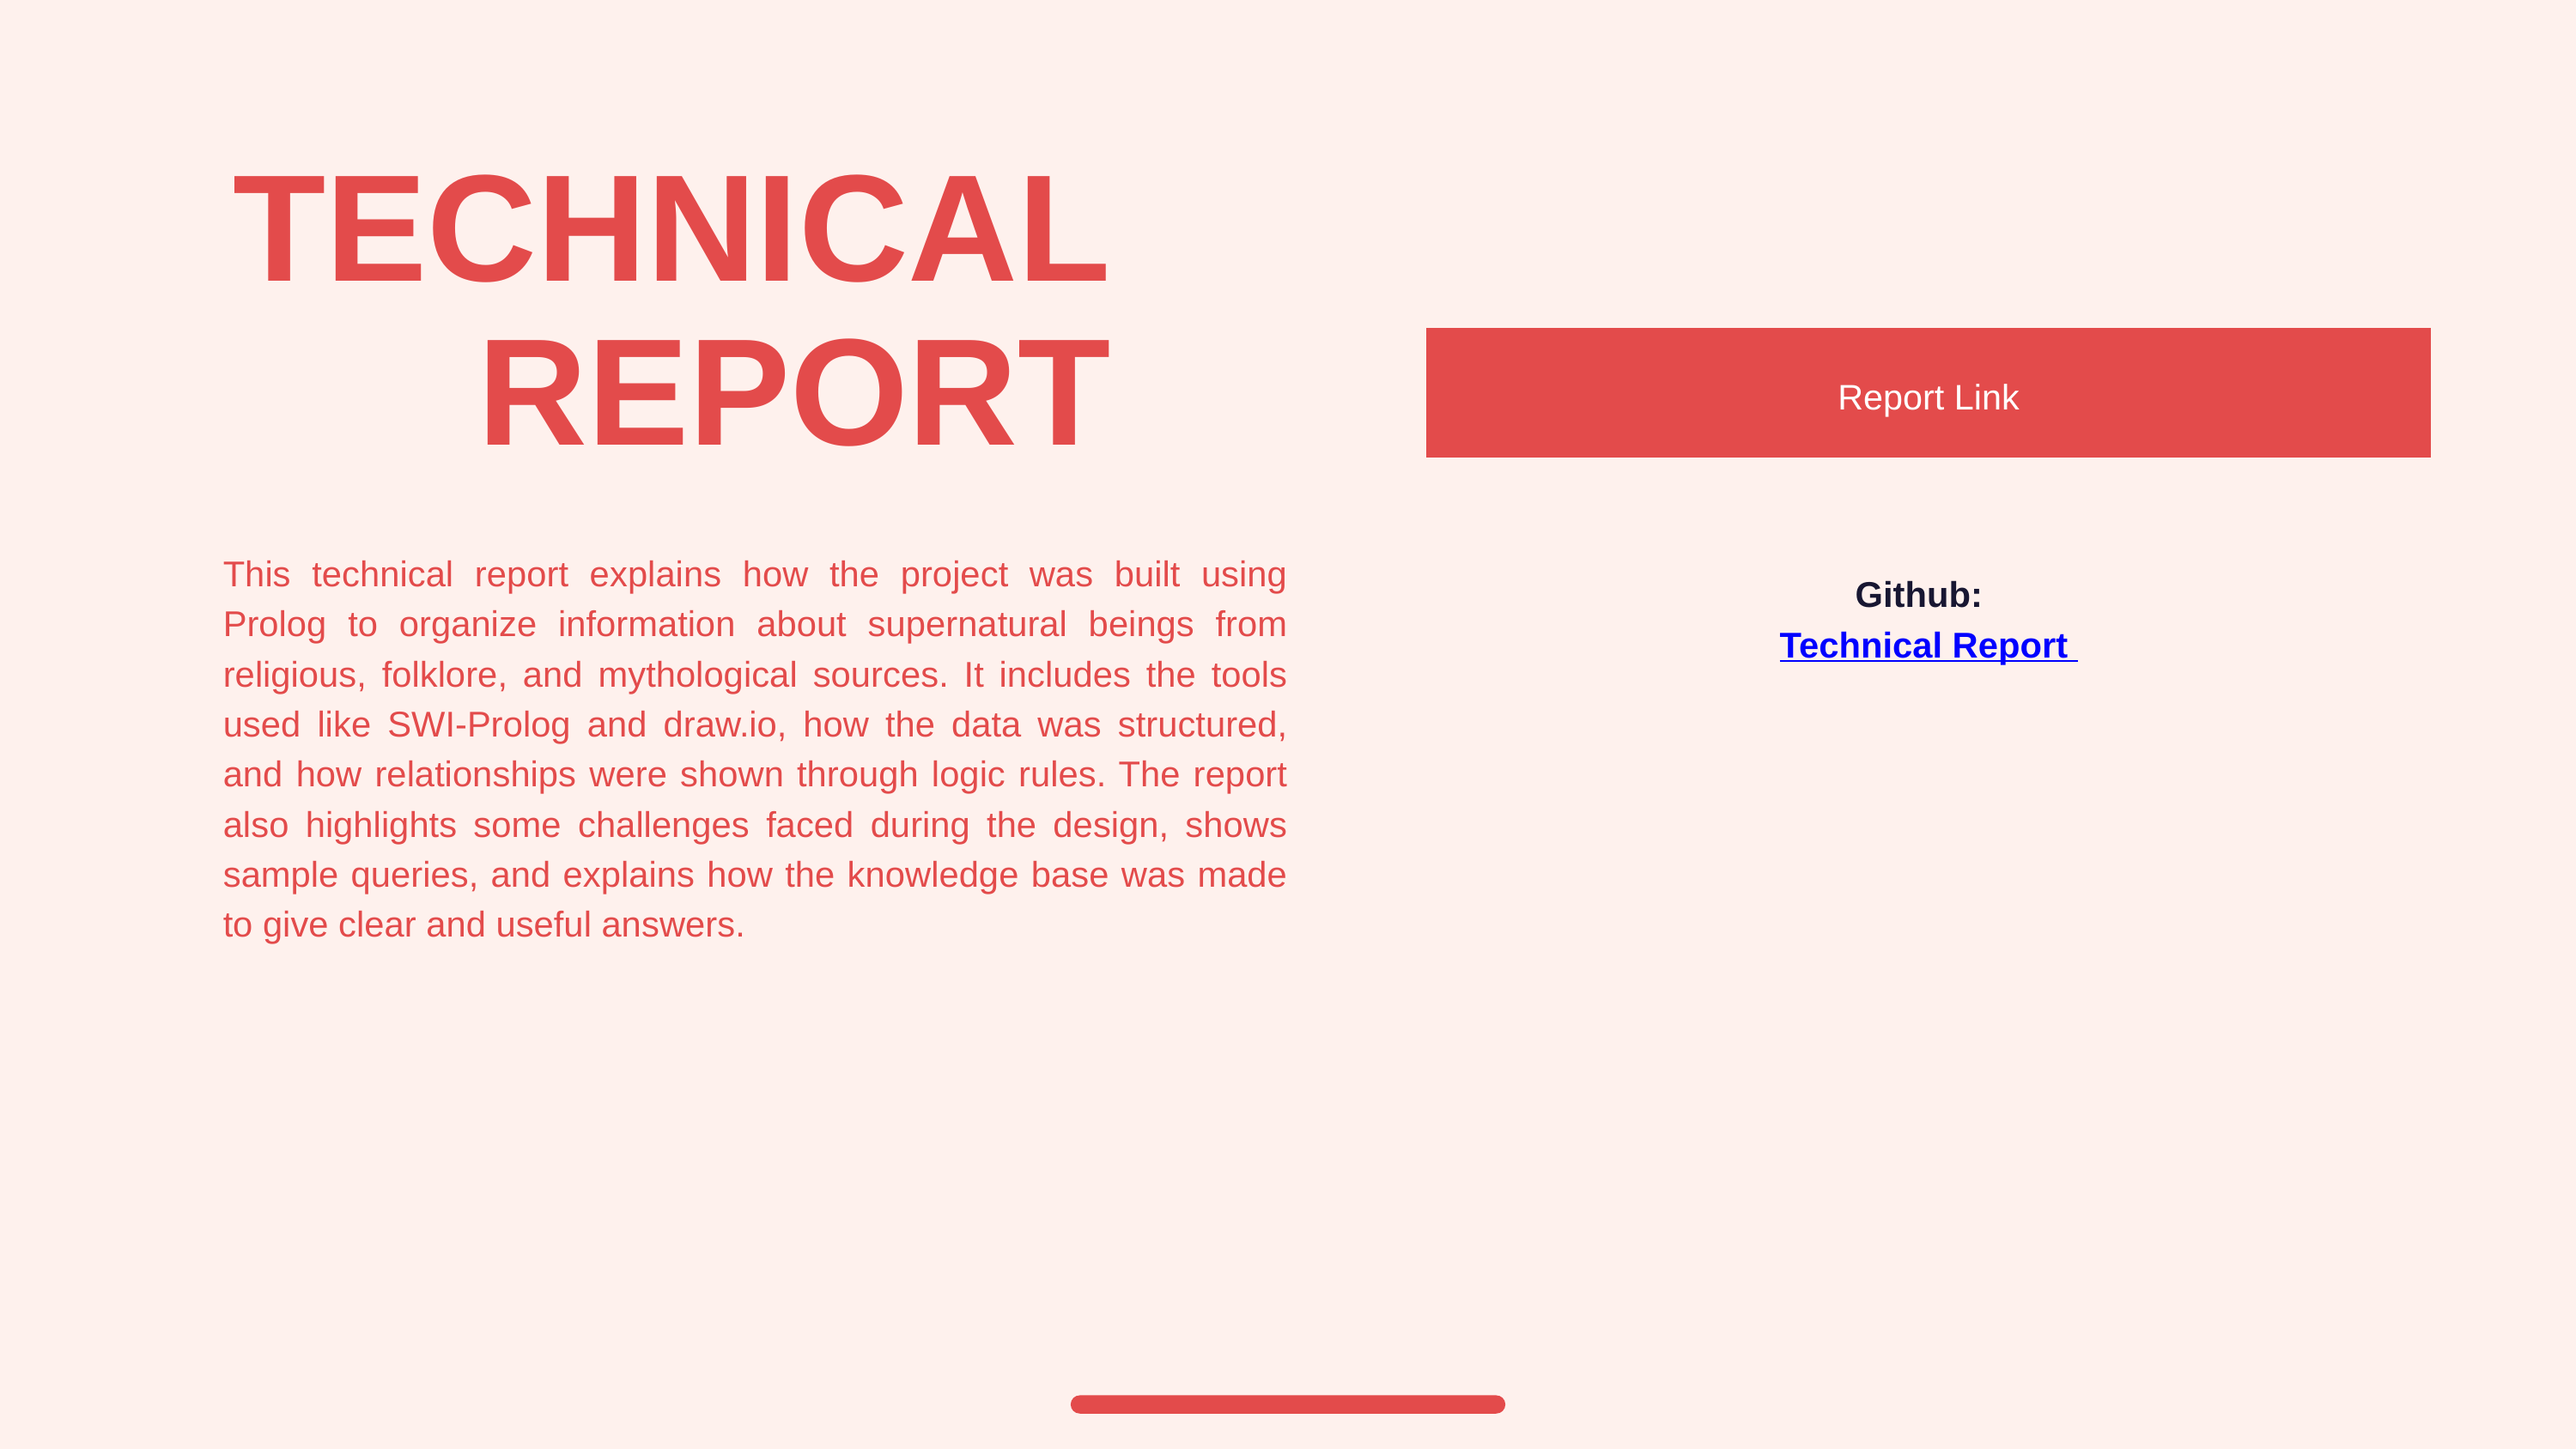

TECHNICAL
REPORT
| Report Link |
| --- |
| Github: Technical Report |
This technical report explains how the project was built using Prolog to organize information about supernatural beings from religious, folklore, and mythological sources. It includes the tools used like SWI-Prolog and draw.io, how the data was structured, and how relationships were shown through logic rules. The report also highlights some challenges faced during the design, shows sample queries, and explains how the knowledge base was made to give clear and useful answers.